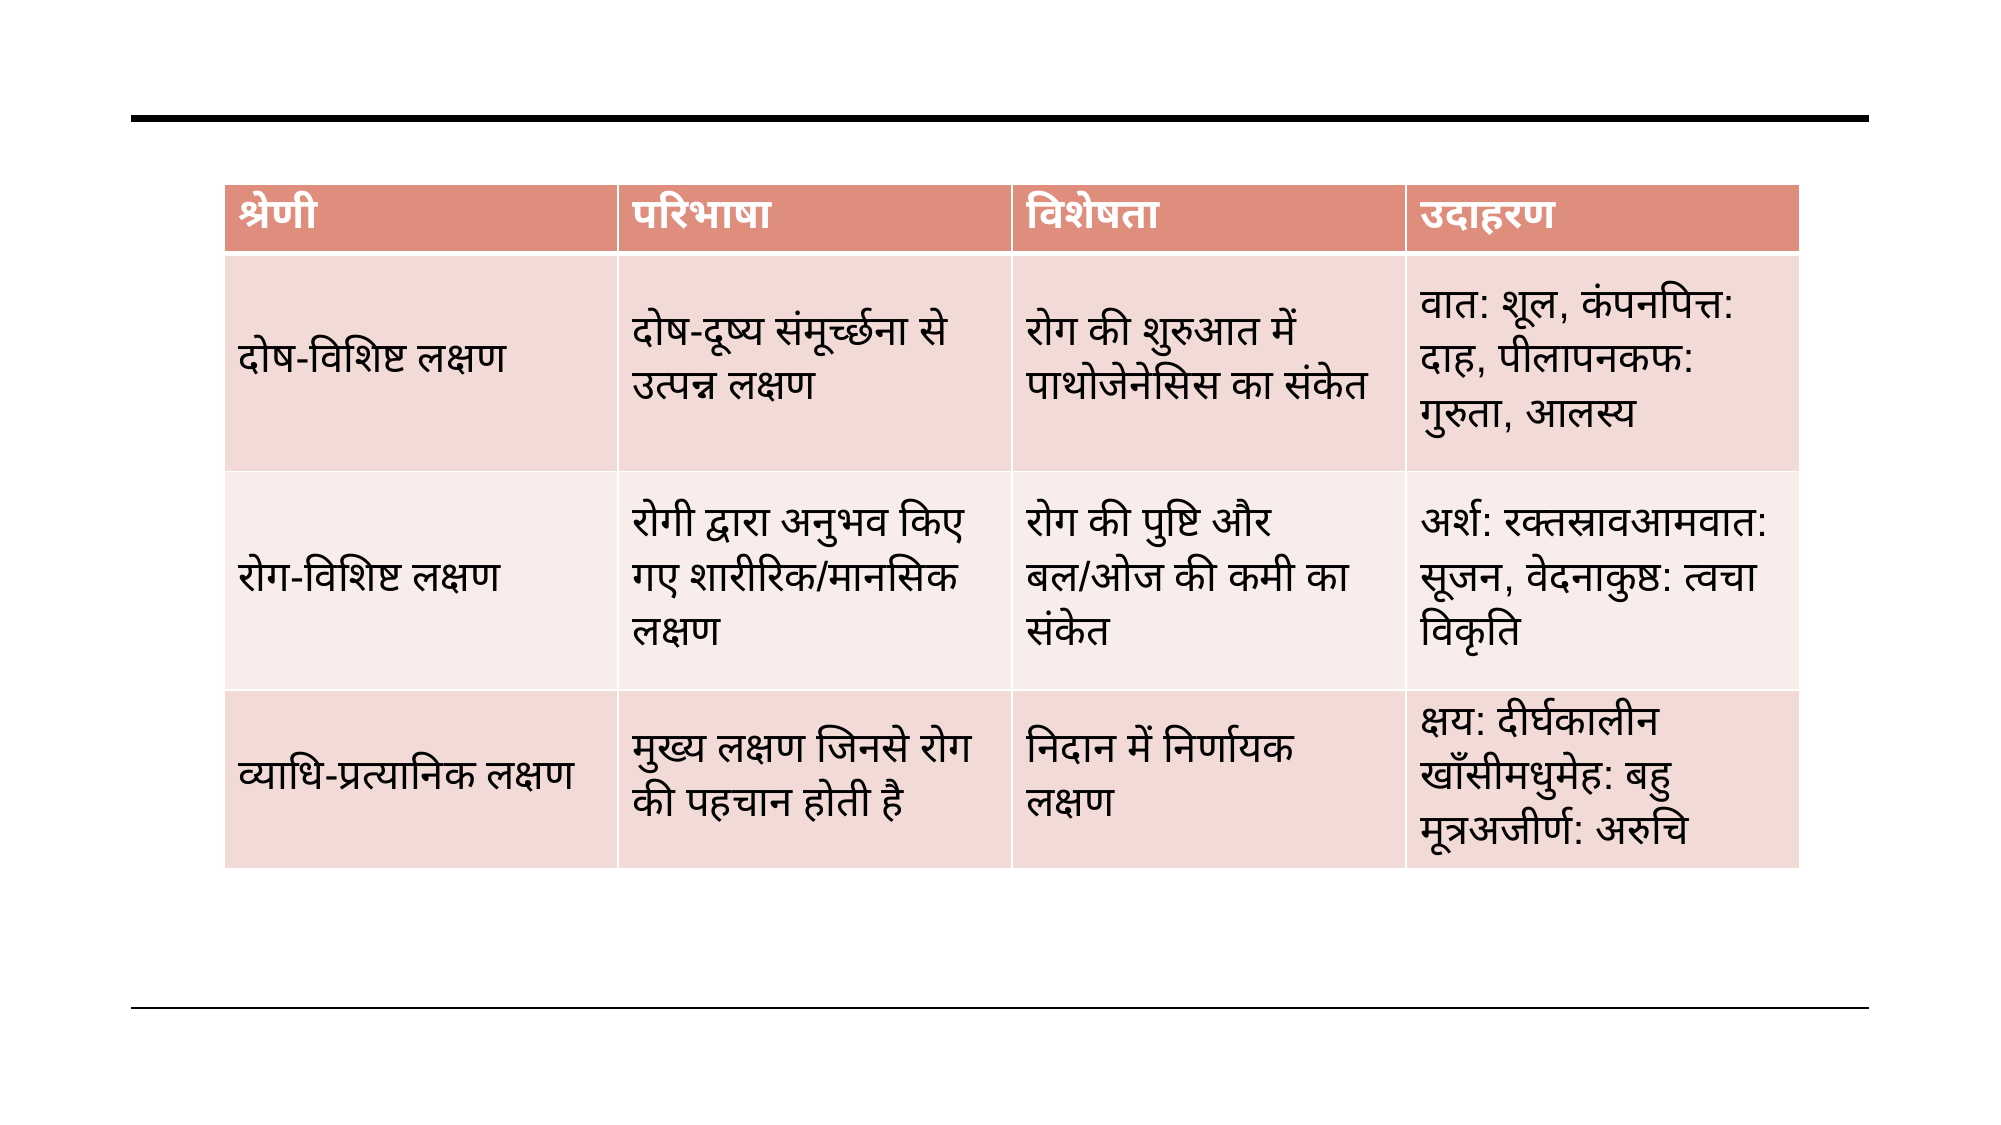

| श्रेणी | परिभाषा | विशेषता | उदाहरण |
| --- | --- | --- | --- |
| दोष-विशिष्ट लक्षण | दोष-दूष्य संमूर्च्छना से उत्पन्न लक्षण | रोग की शुरुआत में पाथोजेनेसिस का संकेत | वात: शूल, कंपनपित्त: दाह, पीलापनकफ: गुरुता, आलस्य |
| रोग-विशिष्ट लक्षण | रोगी द्वारा अनुभव किए गए शारीरिक/मानसिक लक्षण | रोग की पुष्टि और बल/ओज की कमी का संकेत | अर्श: रक्तस्रावआमवात: सूजन, वेदनाकुष्ठ: त्वचा विकृति |
| व्याधि-प्रत्यानिक लक्षण | मुख्य लक्षण जिनसे रोग की पहचान होती है | निदान में निर्णायक लक्षण | क्षय: दीर्घकालीन खाँसीमधुमेह: बहु मूत्रअजीर्ण: अरुचि |